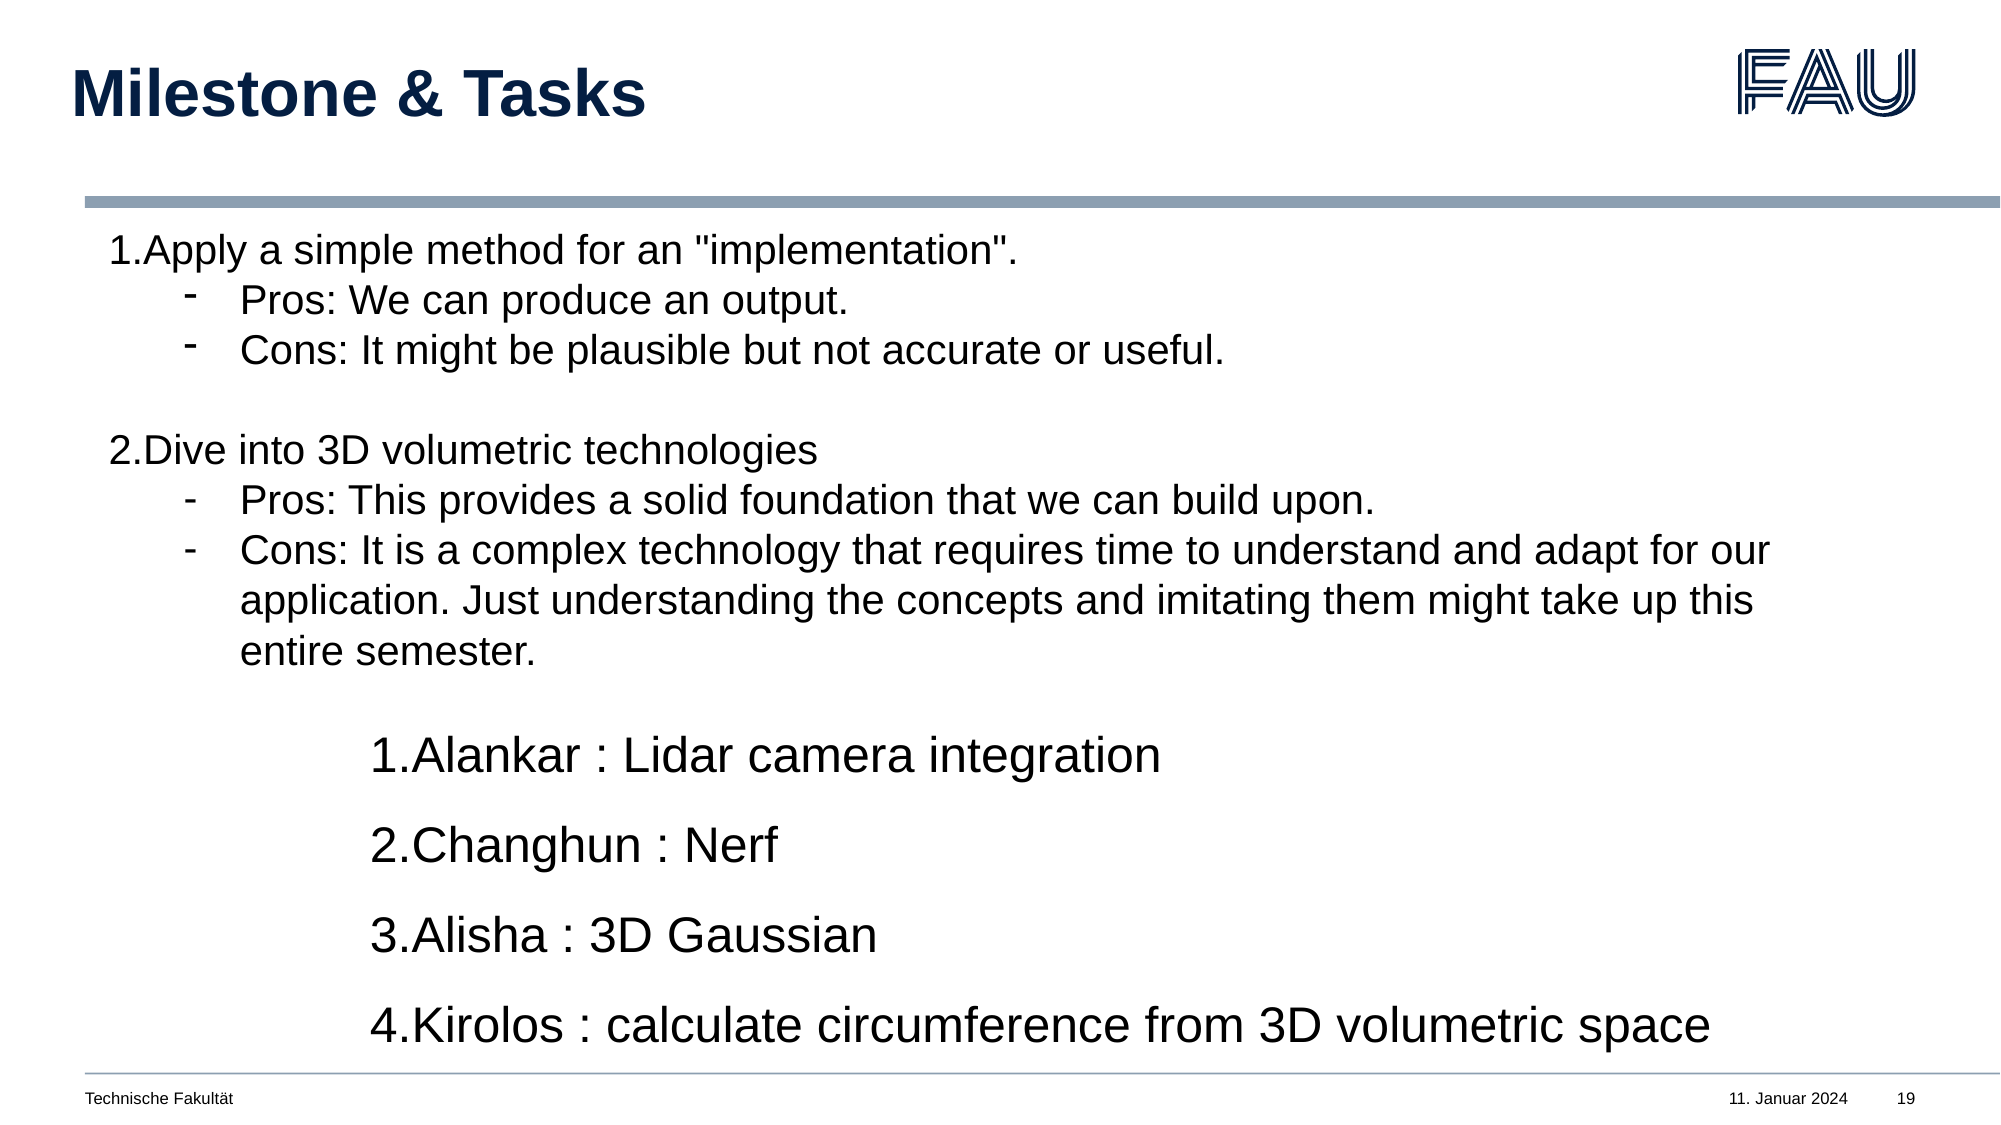

# Milestone & Tasks
Apply a simple method for an "implementation".
Pros: We can produce an output.
Cons: It might be plausible but not accurate or useful.

Dive into 3D volumetric technologies
Pros: This provides a solid foundation that we can build upon.
Cons: It is a complex technology that requires time to understand and adapt for our application. Just understanding the concepts and imitating them might take up this entire semester.
Alankar : Lidar camera integration
Changhun : Nerf
Alisha : 3D Gaussian
Kirolos : calculate circumference from 3D volumetric space
Technische Fakultät
11. Januar 2024
19